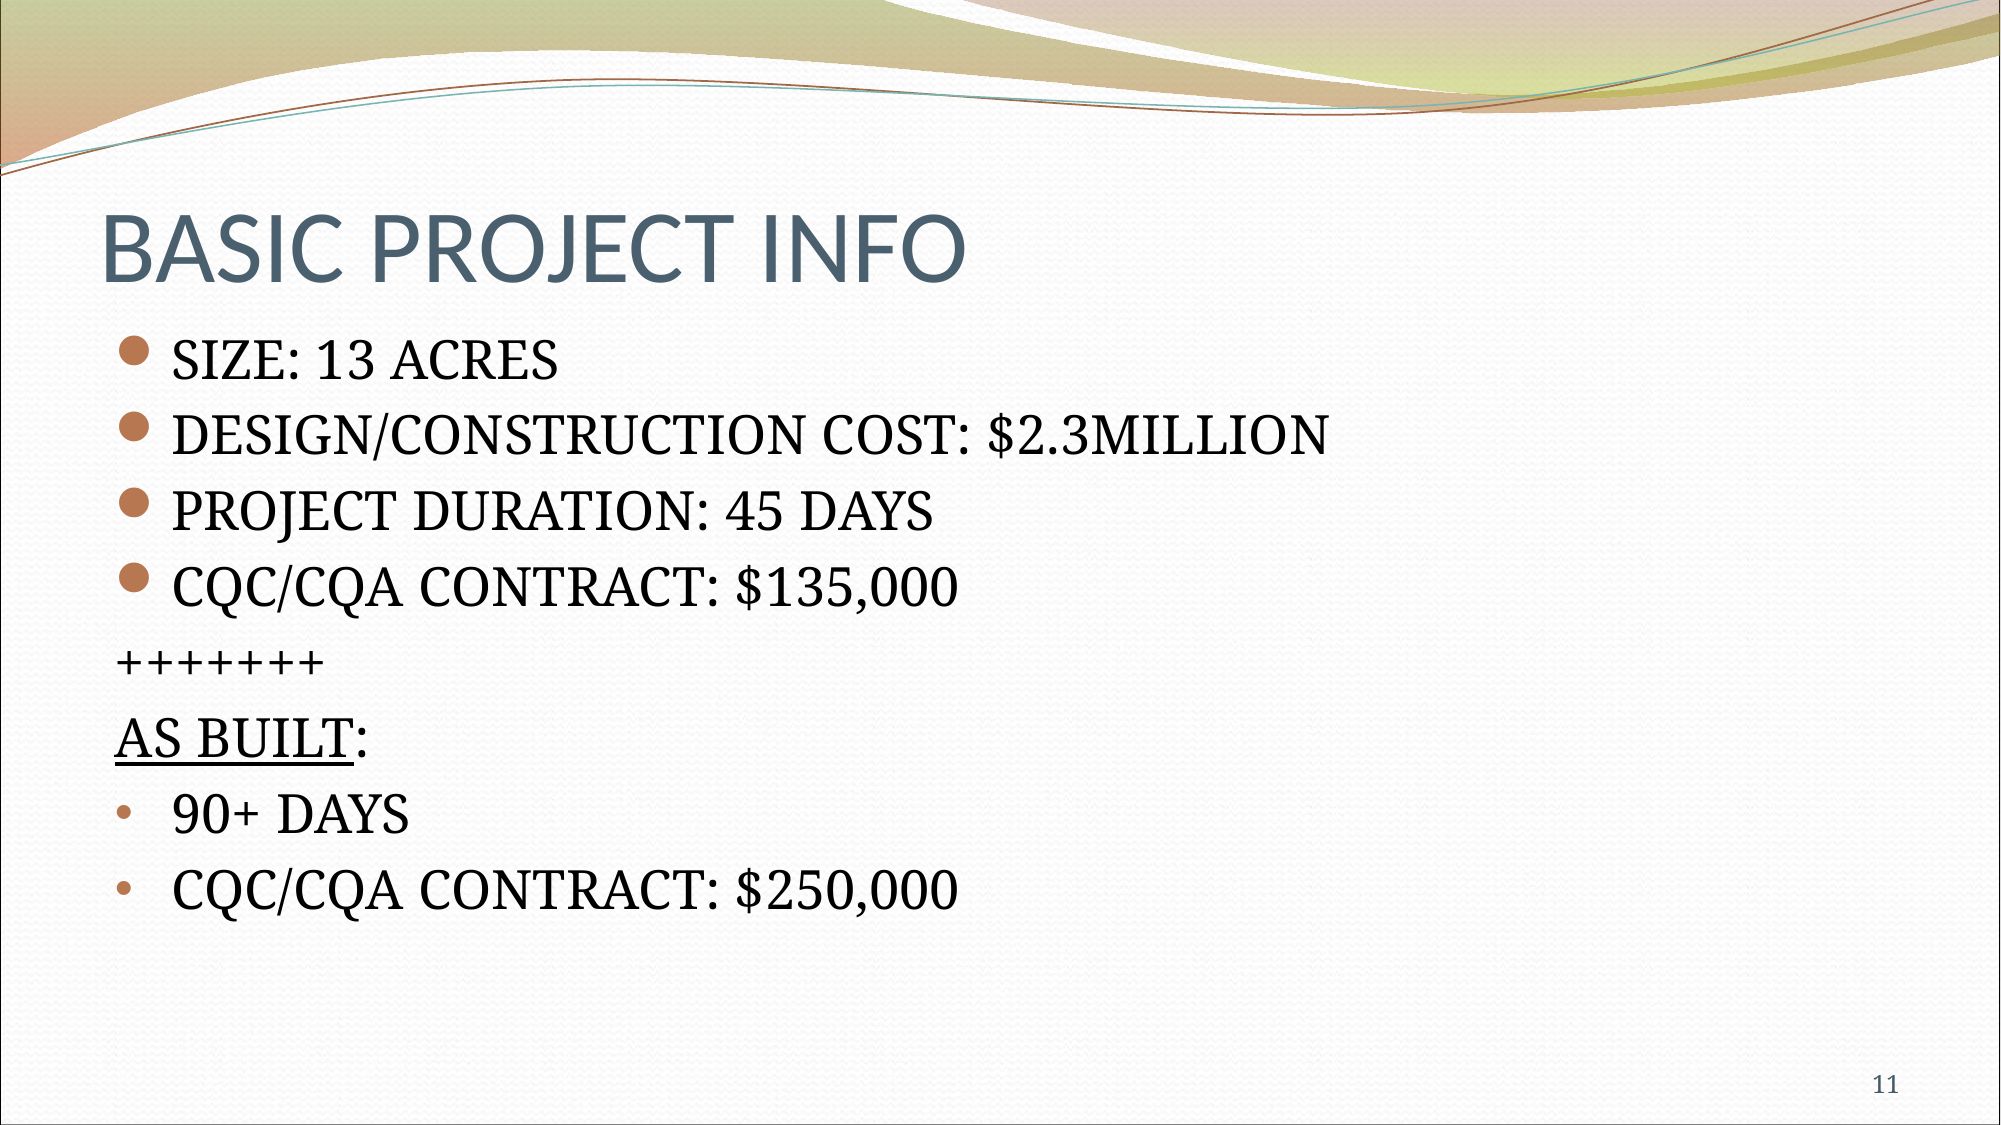

# BASIC PROJECT INFO
SIZE: 13 ACRES
DESIGN/CONSTRUCTION COST: $2.3MILLION
PROJECT DURATION: 45 DAYS
CQC/CQA CONTRACT: $135,000
+++++++
AS BUILT:
90+ DAYS
CQC/CQA CONTRACT: $250,000
11